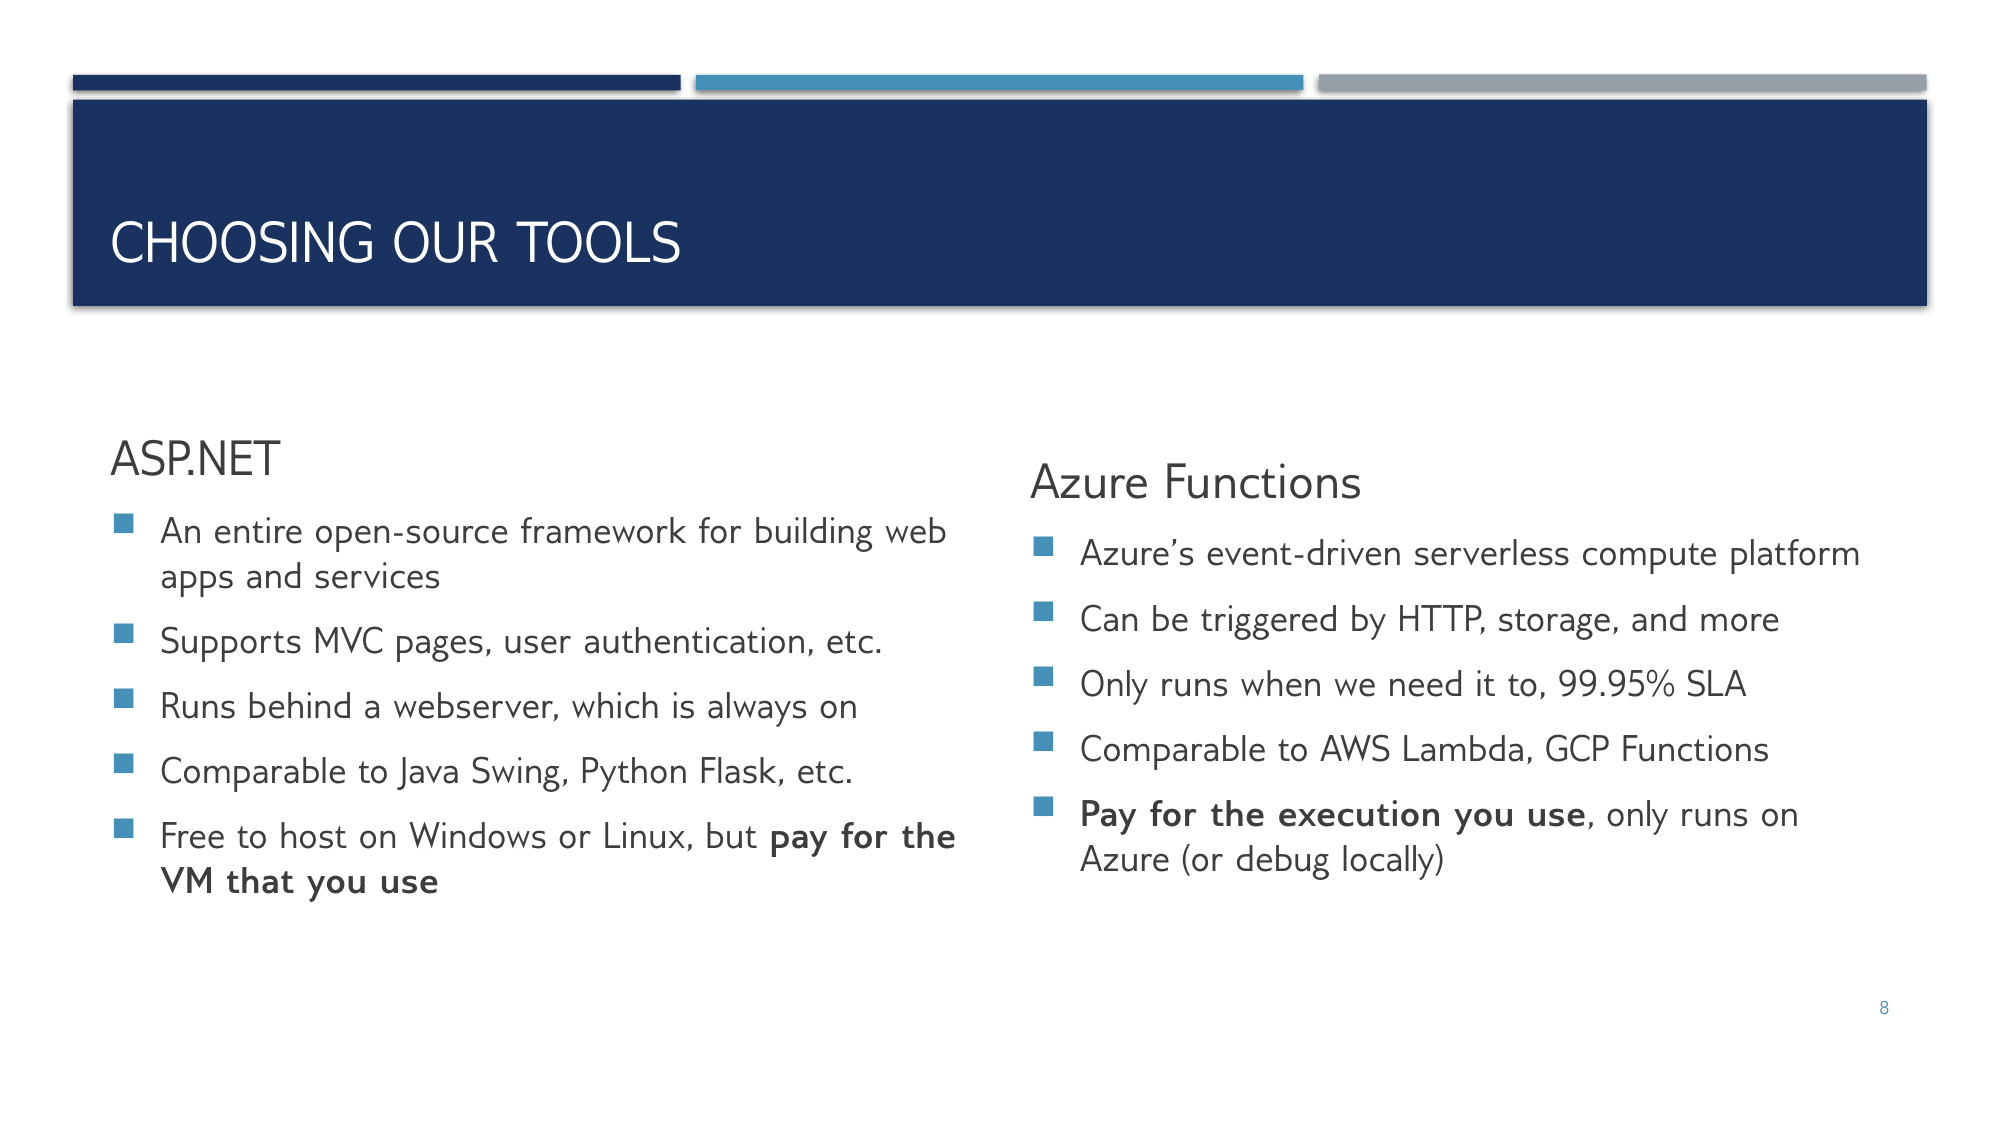

# Choosing our tools
ASP.NET
An entire open-source framework for building web apps and services
Supports MVC pages, user authentication, etc.
Runs behind a webserver, which is always on
Comparable to Java Swing, Python Flask, etc.
Free to host on Windows or Linux, but pay for the VM that you use
Azure Functions
Azure’s event-driven serverless compute platform
Can be triggered by HTTP, storage, and more
Only runs when we need it to, 99.95% SLA
Comparable to AWS Lambda, GCP Functions
Pay for the execution you use, only runs on Azure (or debug locally)
8